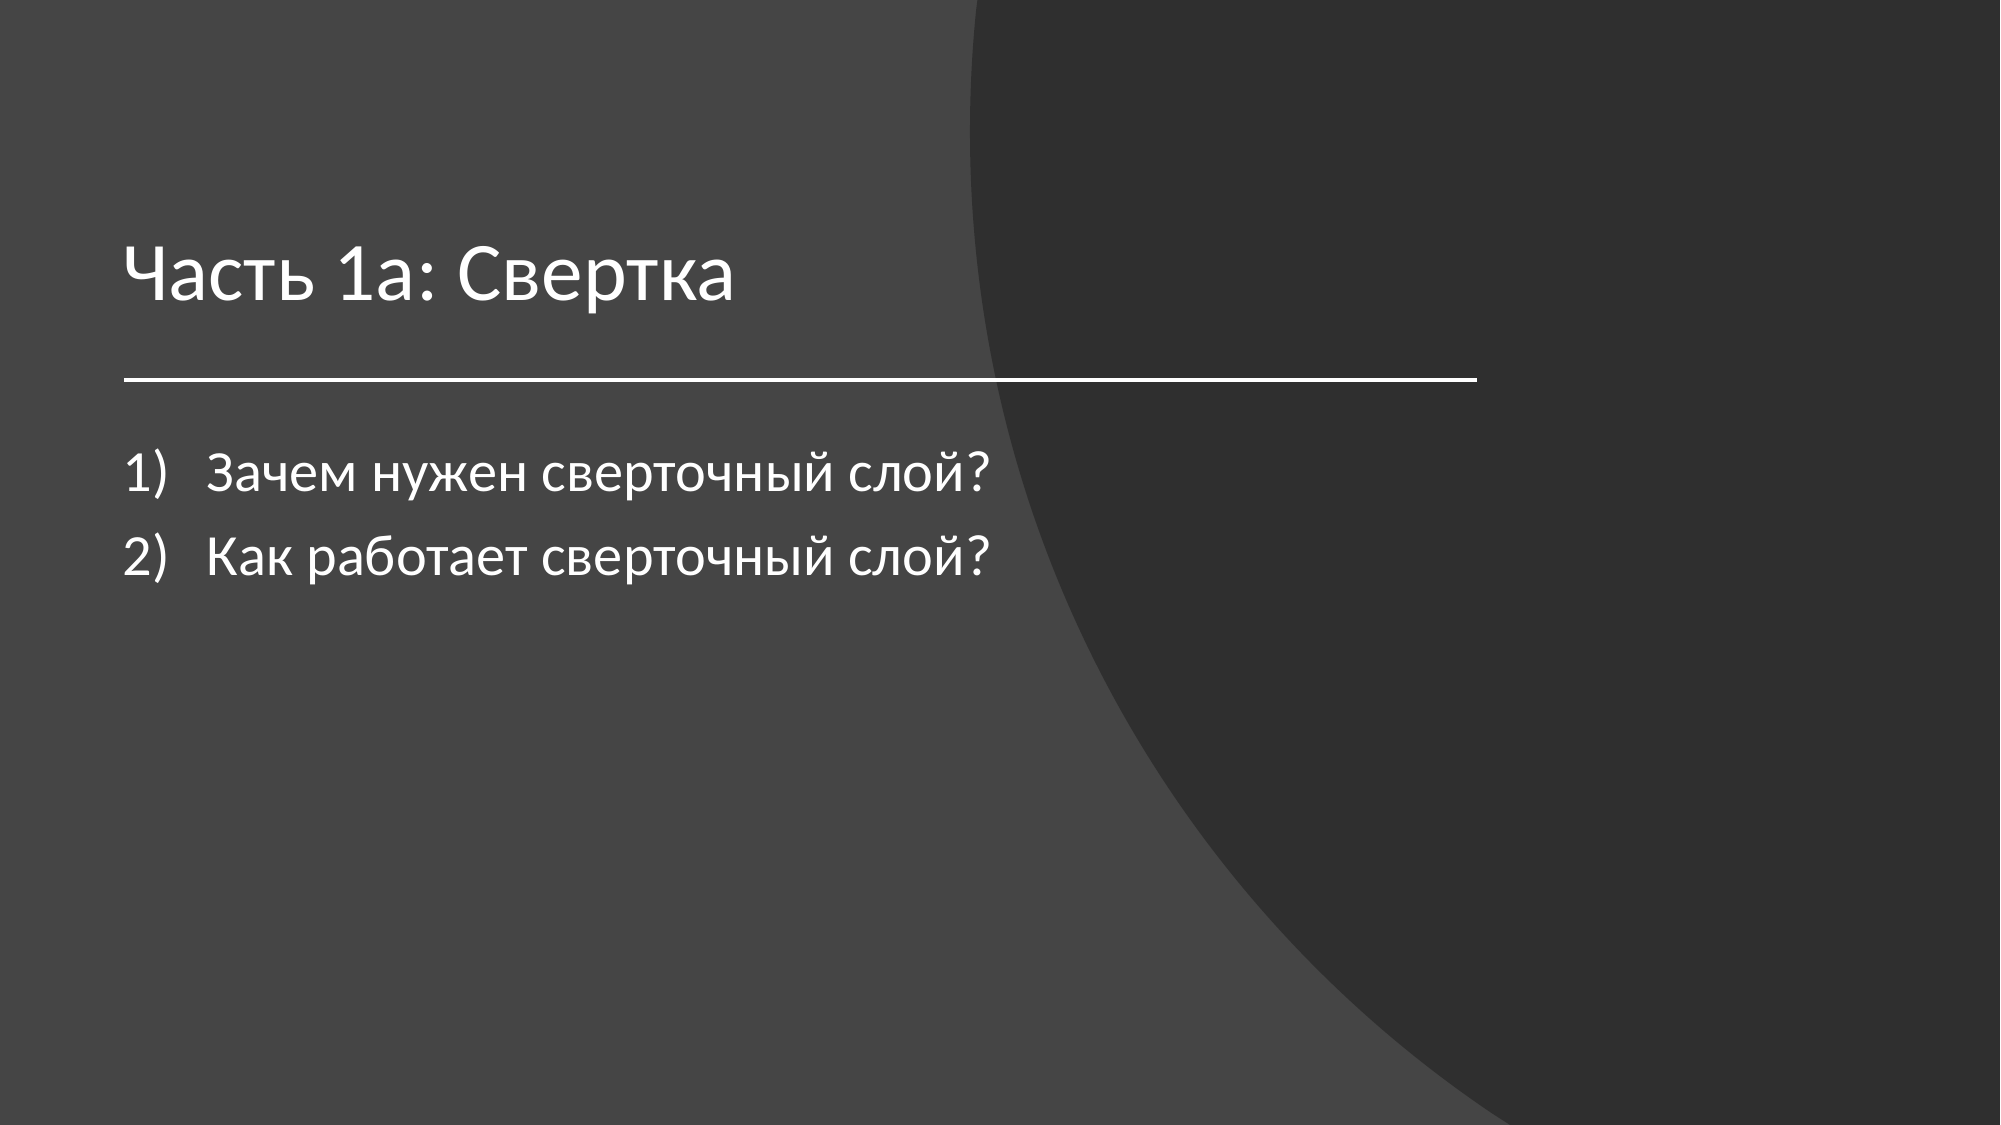

# Часть 1а: Свертка
Зачем нужен сверточный слой?
Как работает сверточный слой?